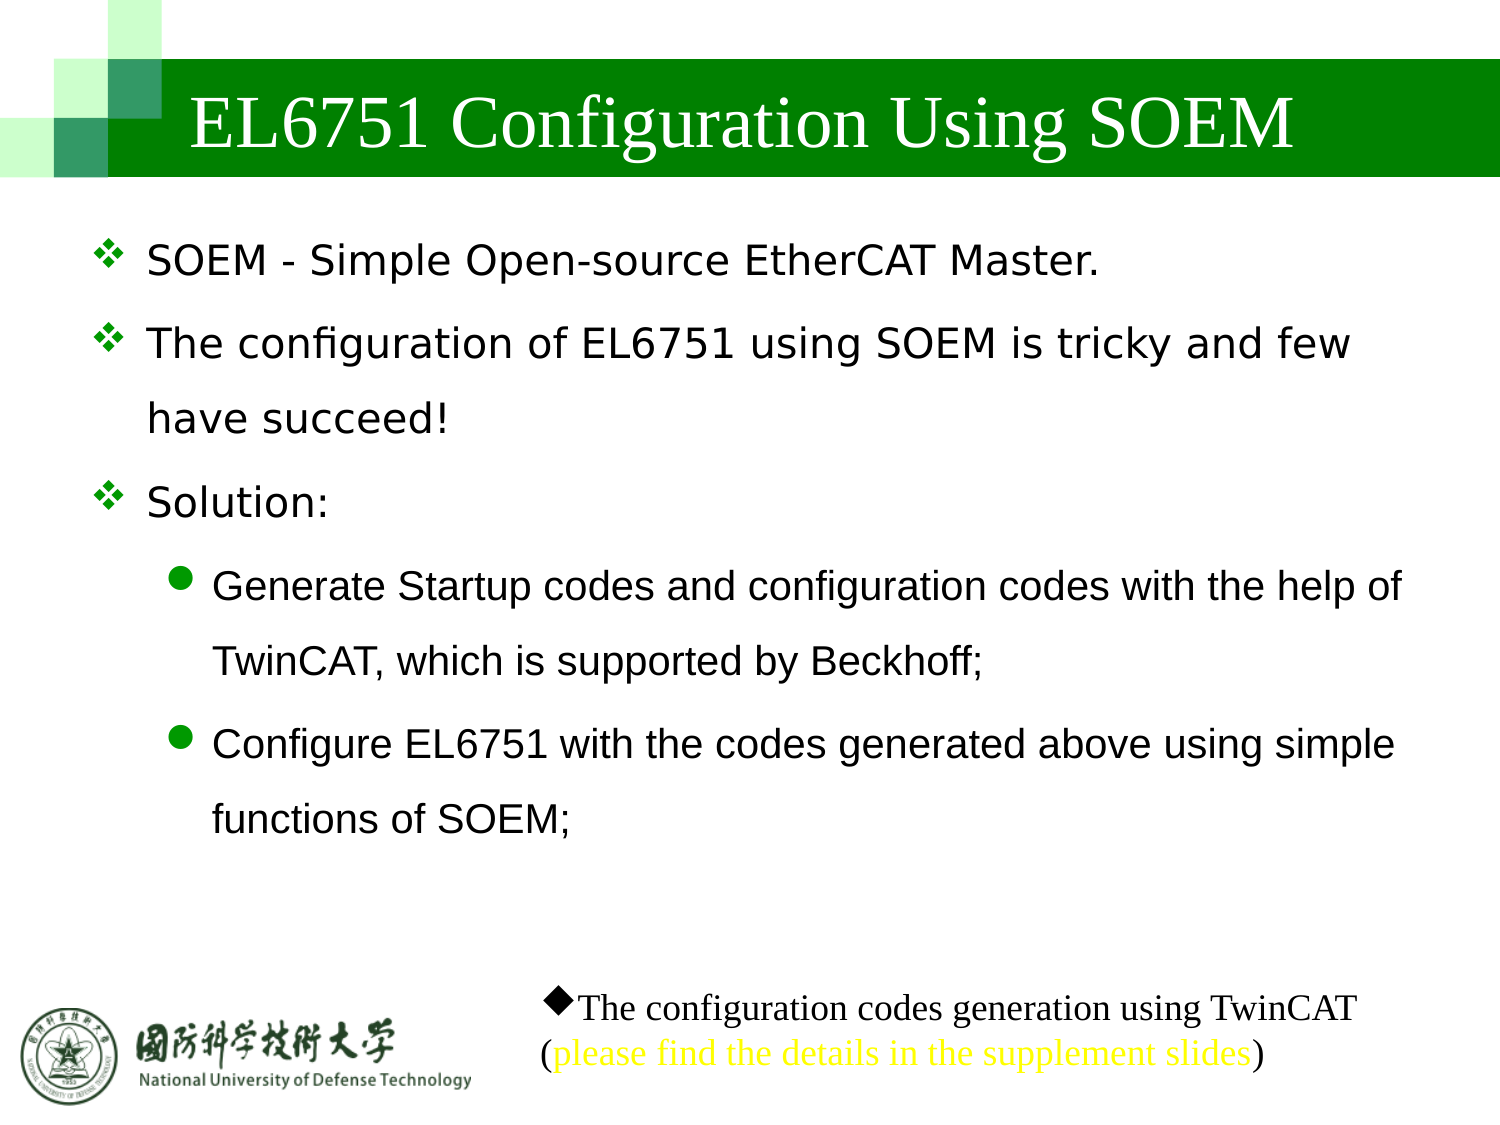

# EL6751 Configuration Using SOEM
SOEM - Simple Open-source EtherCAT Master.
The configuration of EL6751 using SOEM is tricky and few have succeed!
Solution:
Generate Startup codes and configuration codes with the help of TwinCAT, which is supported by Beckhoff;
Configure EL6751 with the codes generated above using simple functions of SOEM;

The configuration codes generation using TwinCAT (please find the details in the supplement slides)